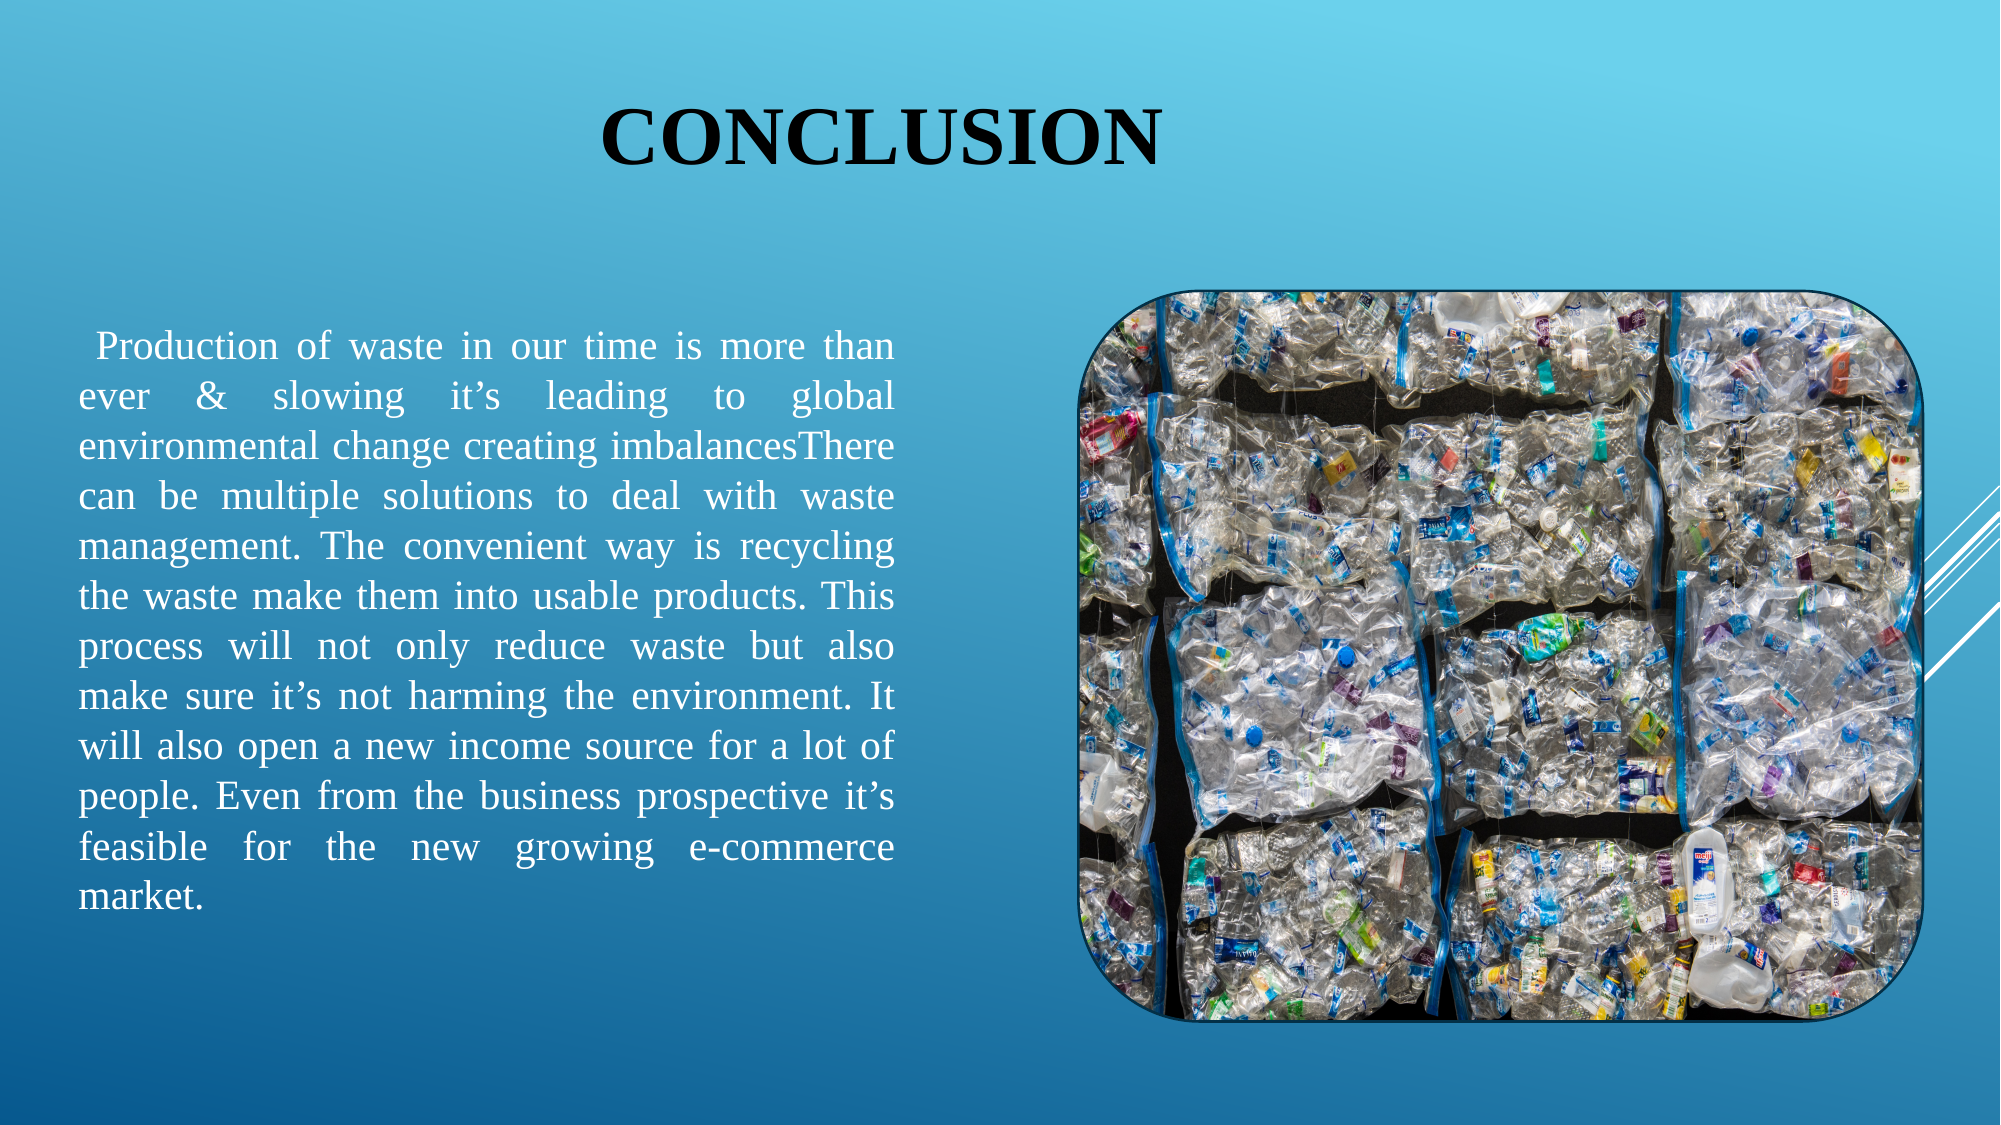

# CONCLUSION

 Production of waste in our time is more than ever & slowing it’s leading to global environmental change creating imbalancesThere can be multiple solutions to deal with waste management. The convenient way is recycling the waste make them into usable products. This process will not only reduce waste but also make sure it’s not harming the environment. It will also open a new income source for a lot of people. Even from the business prospective it’s feasible for the new growing e-commerce market.